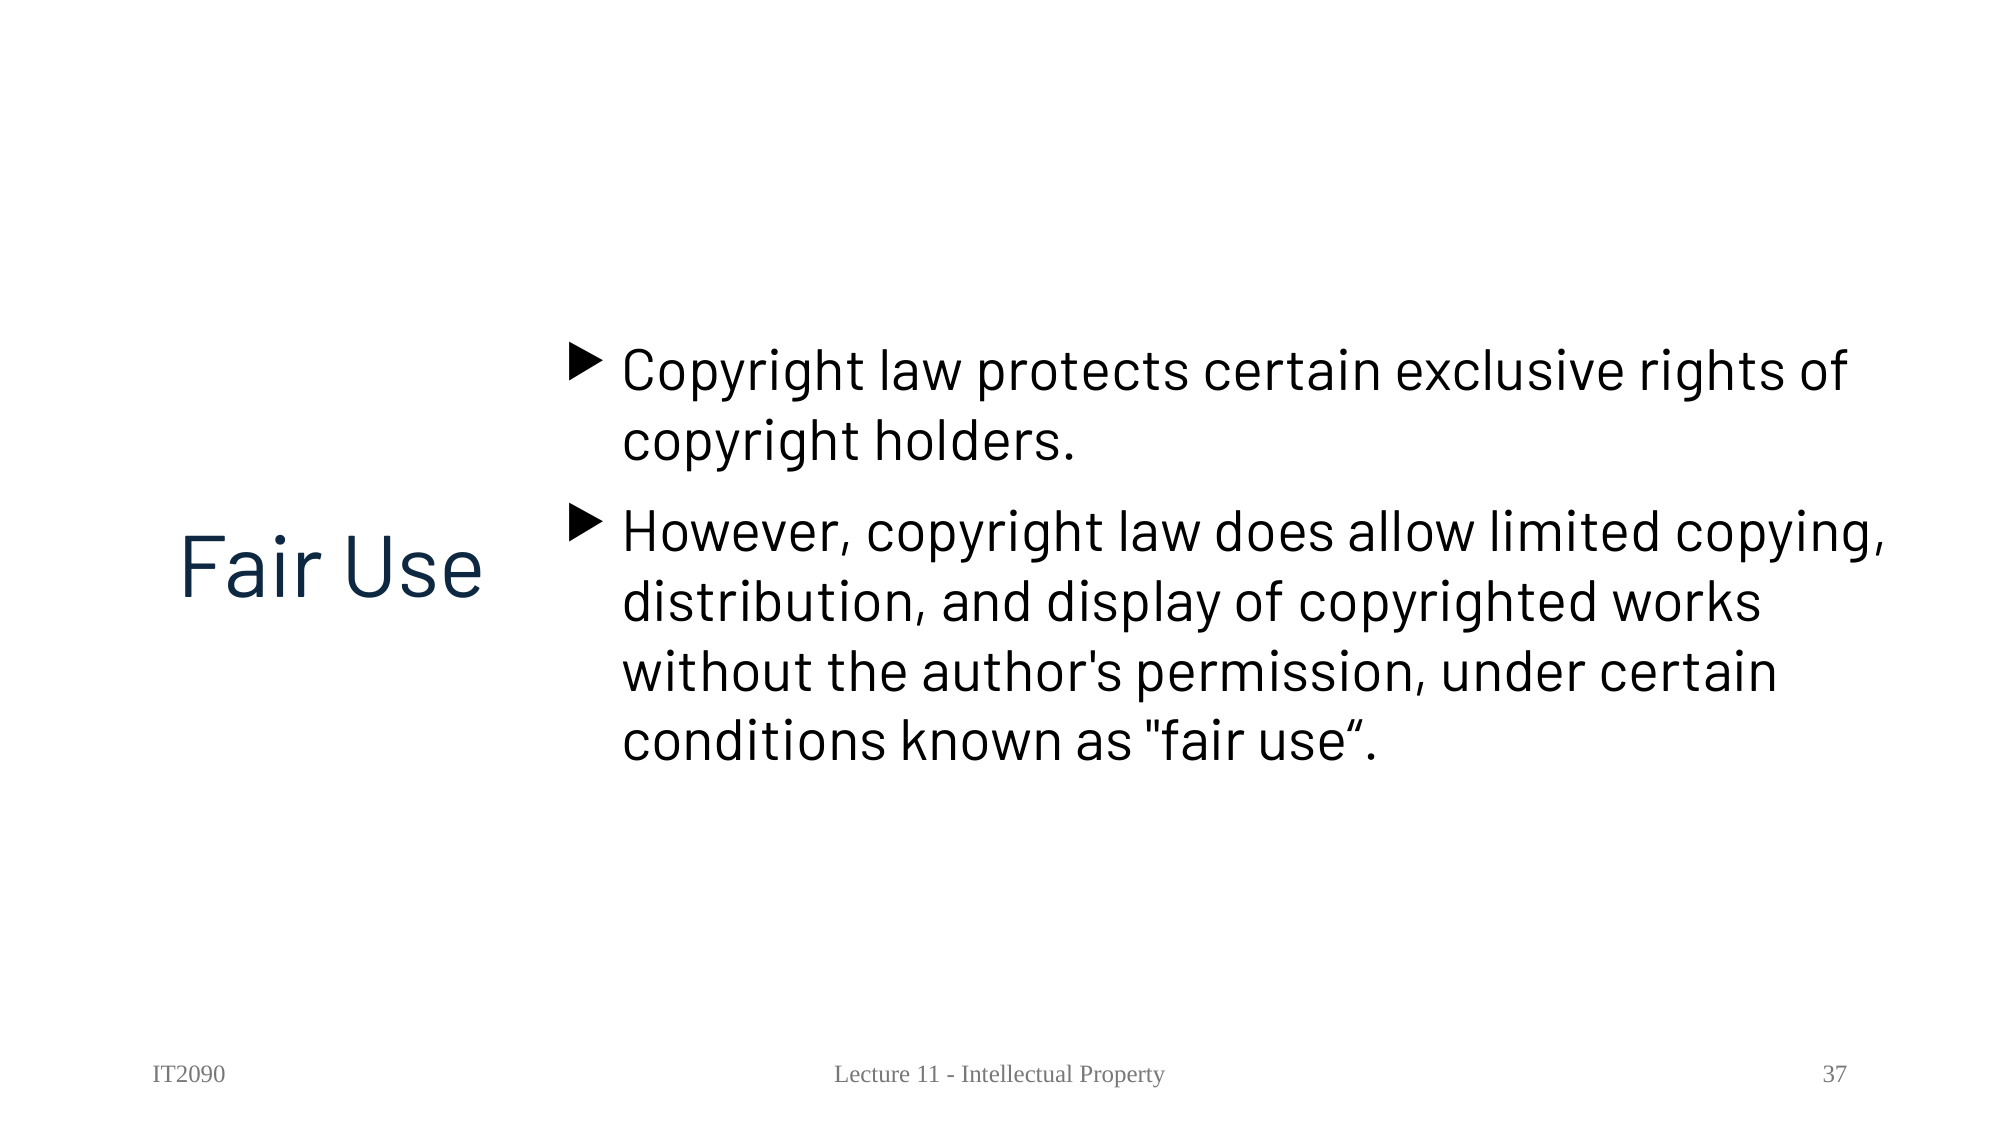

Copyright law protects certain exclusive rights of copyright holders.
However, copyright law does allow limited copying, distribution, and display of copyrighted works without the author's permission, under certain conditions known as "fair use“.
Fair Use
IT2090
Lecture 11 - Intellectual Property
37